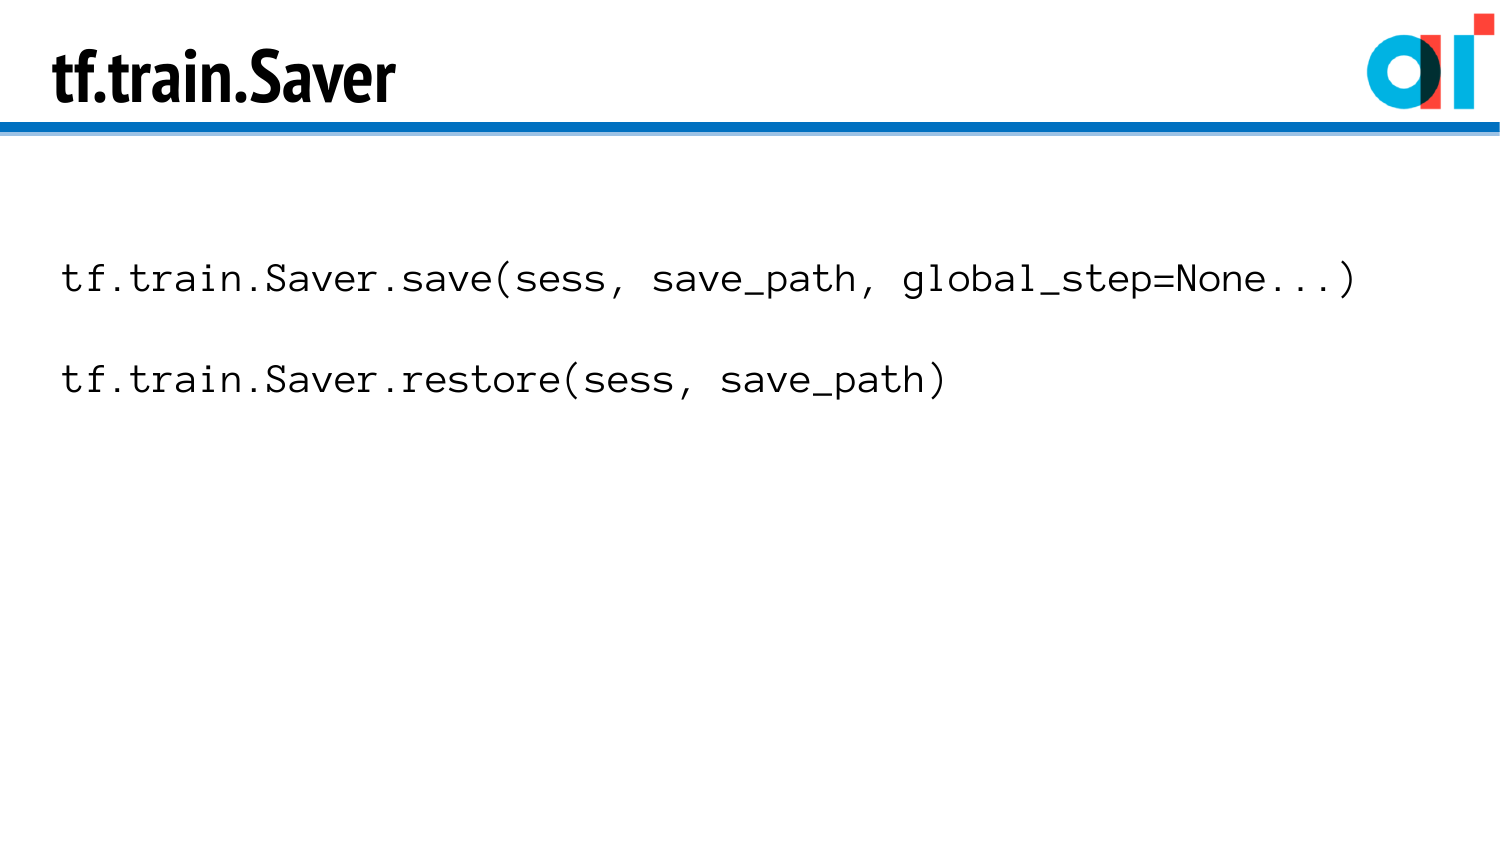

# tf.train.Saver

tf.train.Saver.save(sess, save_path, global_step=None...)

tf.train.Saver.restore(sess, save_path)